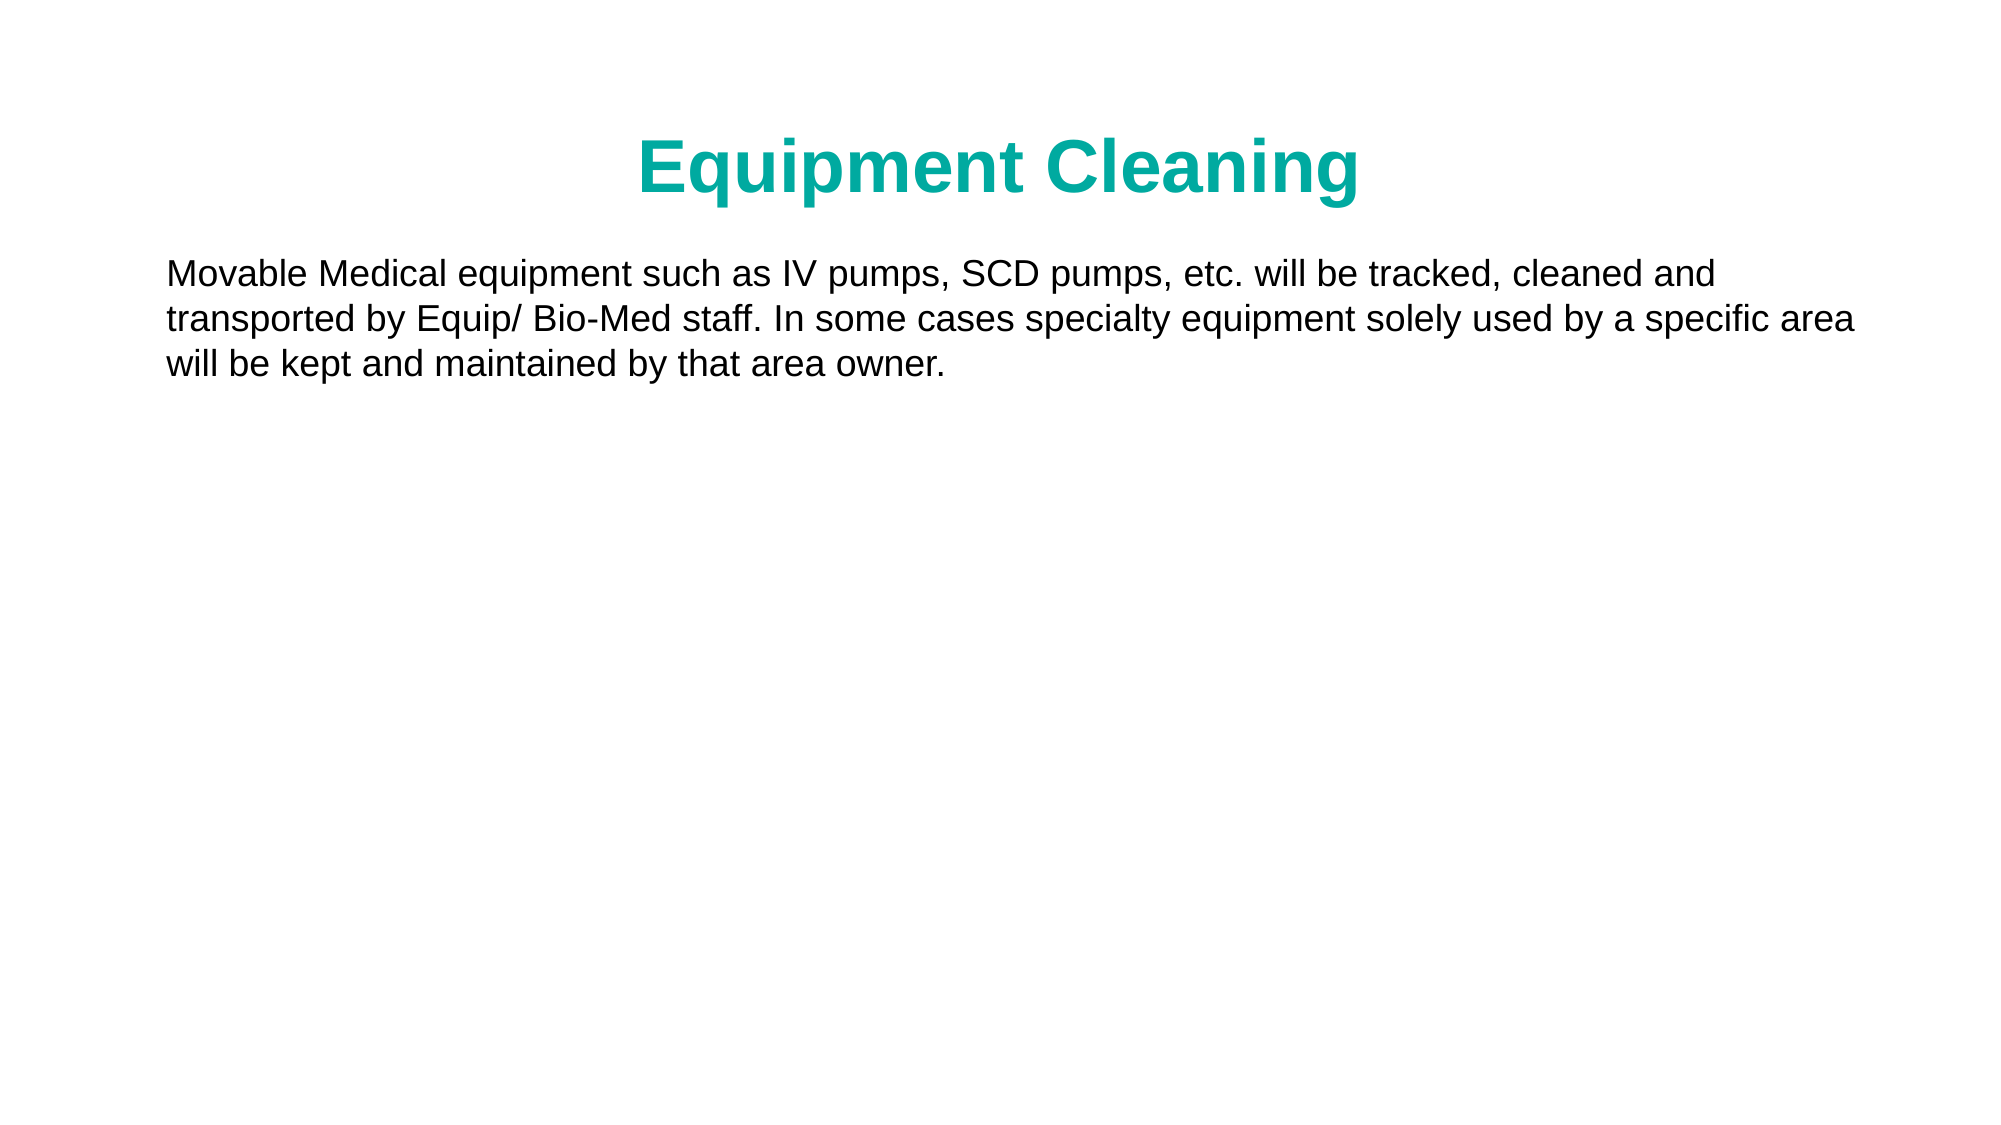

# Equipment Cleaning
Movable Medical equipment such as IV pumps, SCD pumps, etc. will be tracked, cleaned and transported by Equip/ Bio-Med staff. In some cases specialty equipment solely used by a specific area will be kept and maintained by that area owner.